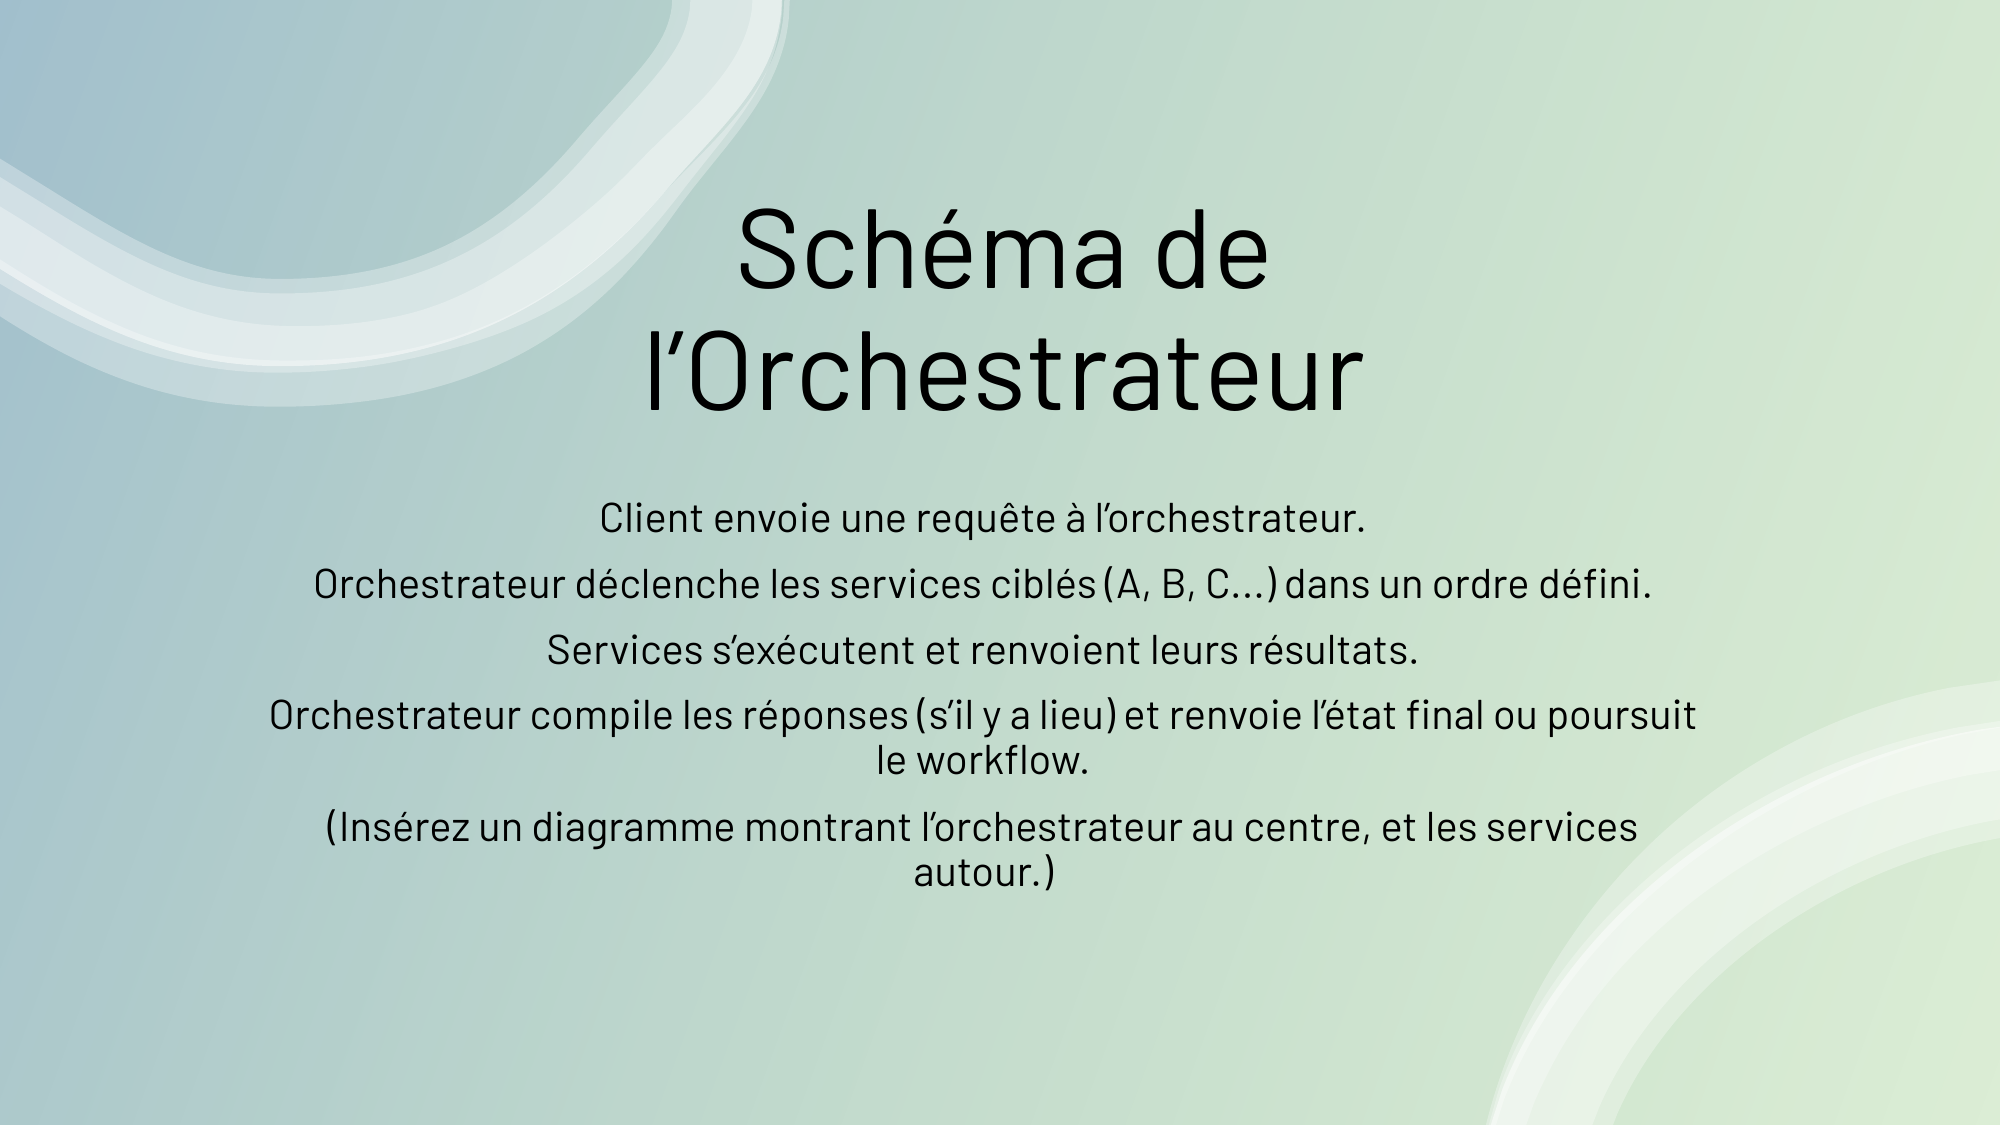

# Schéma de l’Orchestrateur
Client envoie une requête à l’orchestrateur.
Orchestrateur déclenche les services ciblés (A, B, C...) dans un ordre défini.
Services s’exécutent et renvoient leurs résultats.
Orchestrateur compile les réponses (s’il y a lieu) et renvoie l’état final ou poursuit le workflow.
(Insérez un diagramme montrant l’orchestrateur au centre, et les services autour.)